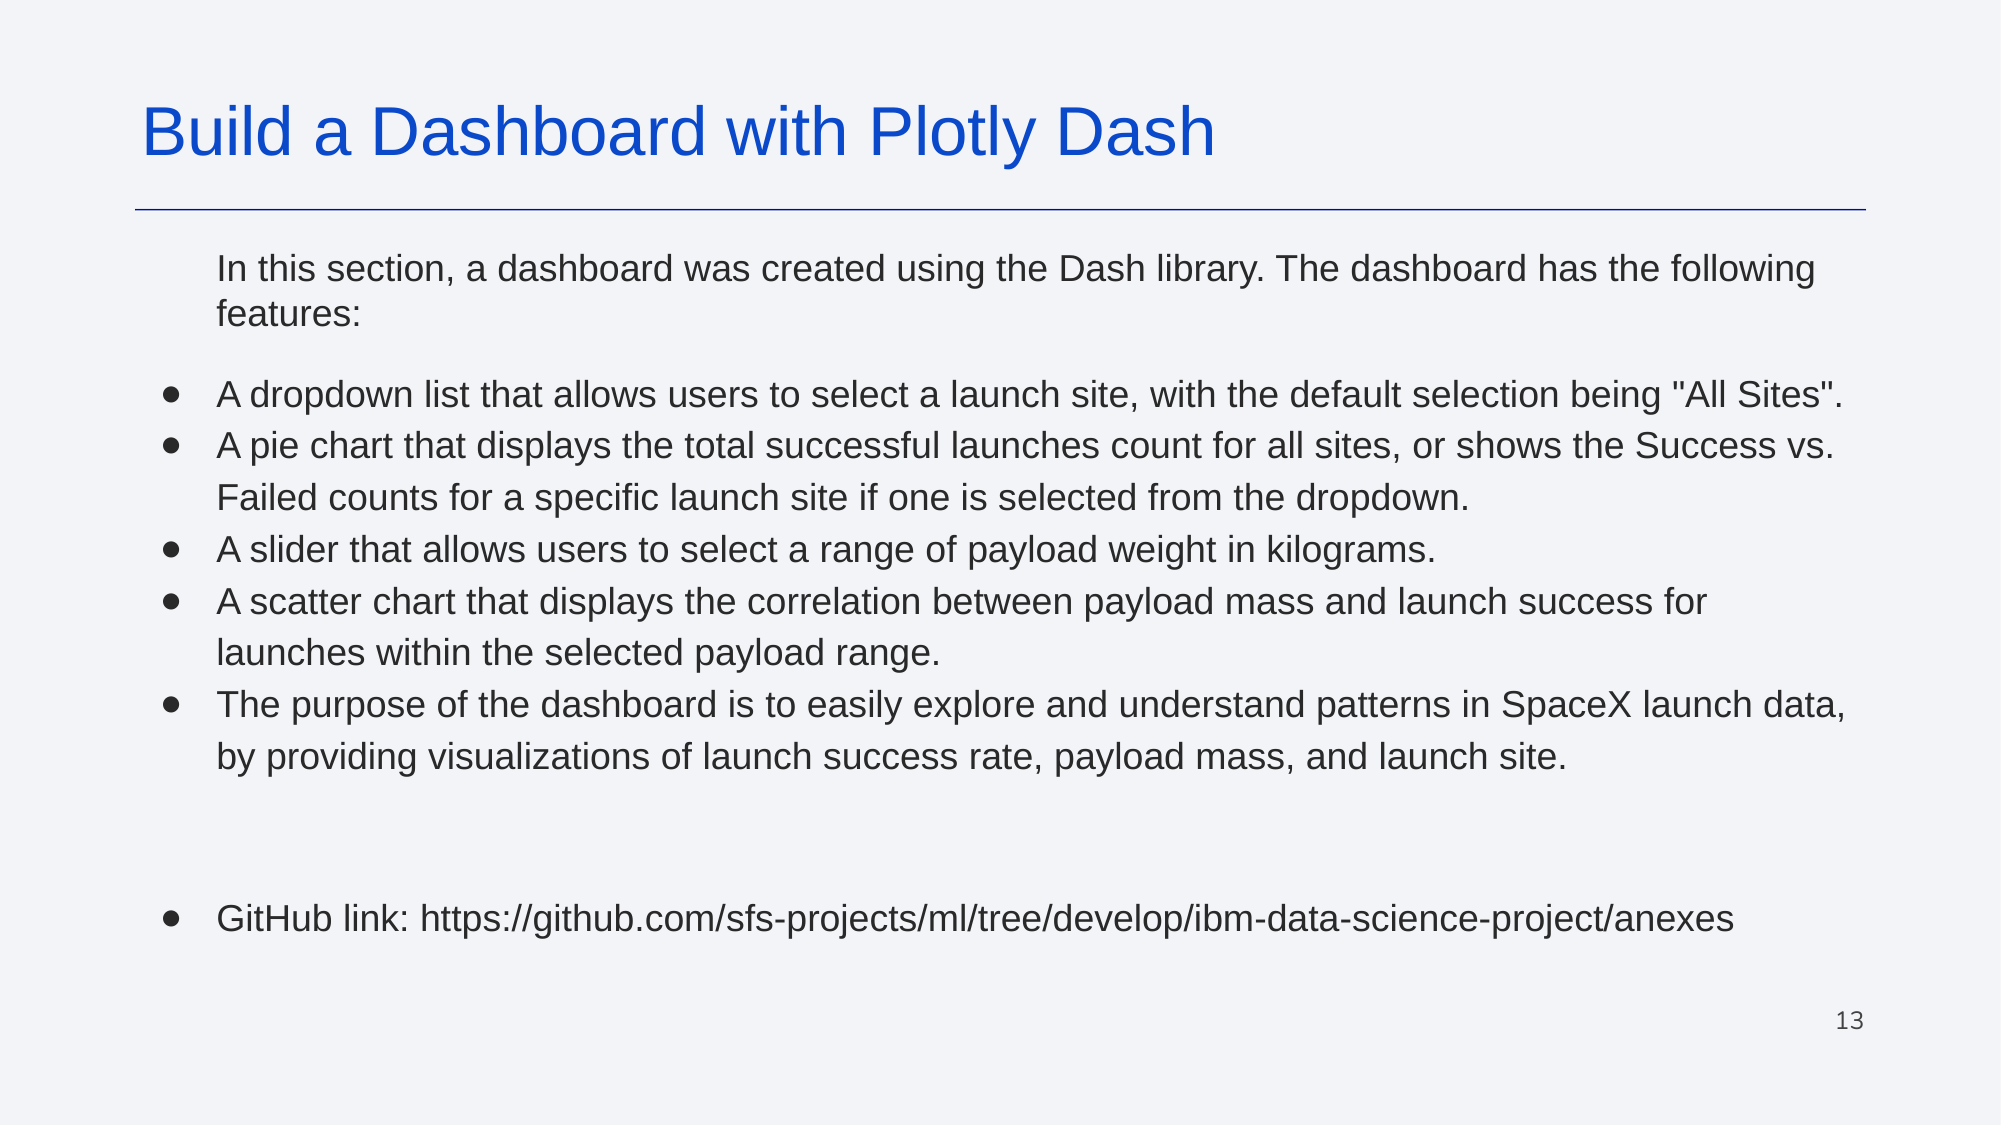

Build a Dashboard with Plotly Dash
In this section, a dashboard was created using the Dash library. The dashboard has the following features:
A dropdown list that allows users to select a launch site, with the default selection being "All Sites".
A pie chart that displays the total successful launches count for all sites, or shows the Success vs. Failed counts for a specific launch site if one is selected from the dropdown.
A slider that allows users to select a range of payload weight in kilograms.
A scatter chart that displays the correlation between payload mass and launch success for launches within the selected payload range.
The purpose of the dashboard is to easily explore and understand patterns in SpaceX launch data, by providing visualizations of launch success rate, payload mass, and launch site.

GitHub link: https://github.com/sfs-projects/ml/tree/develop/ibm-data-science-project/anexes
13